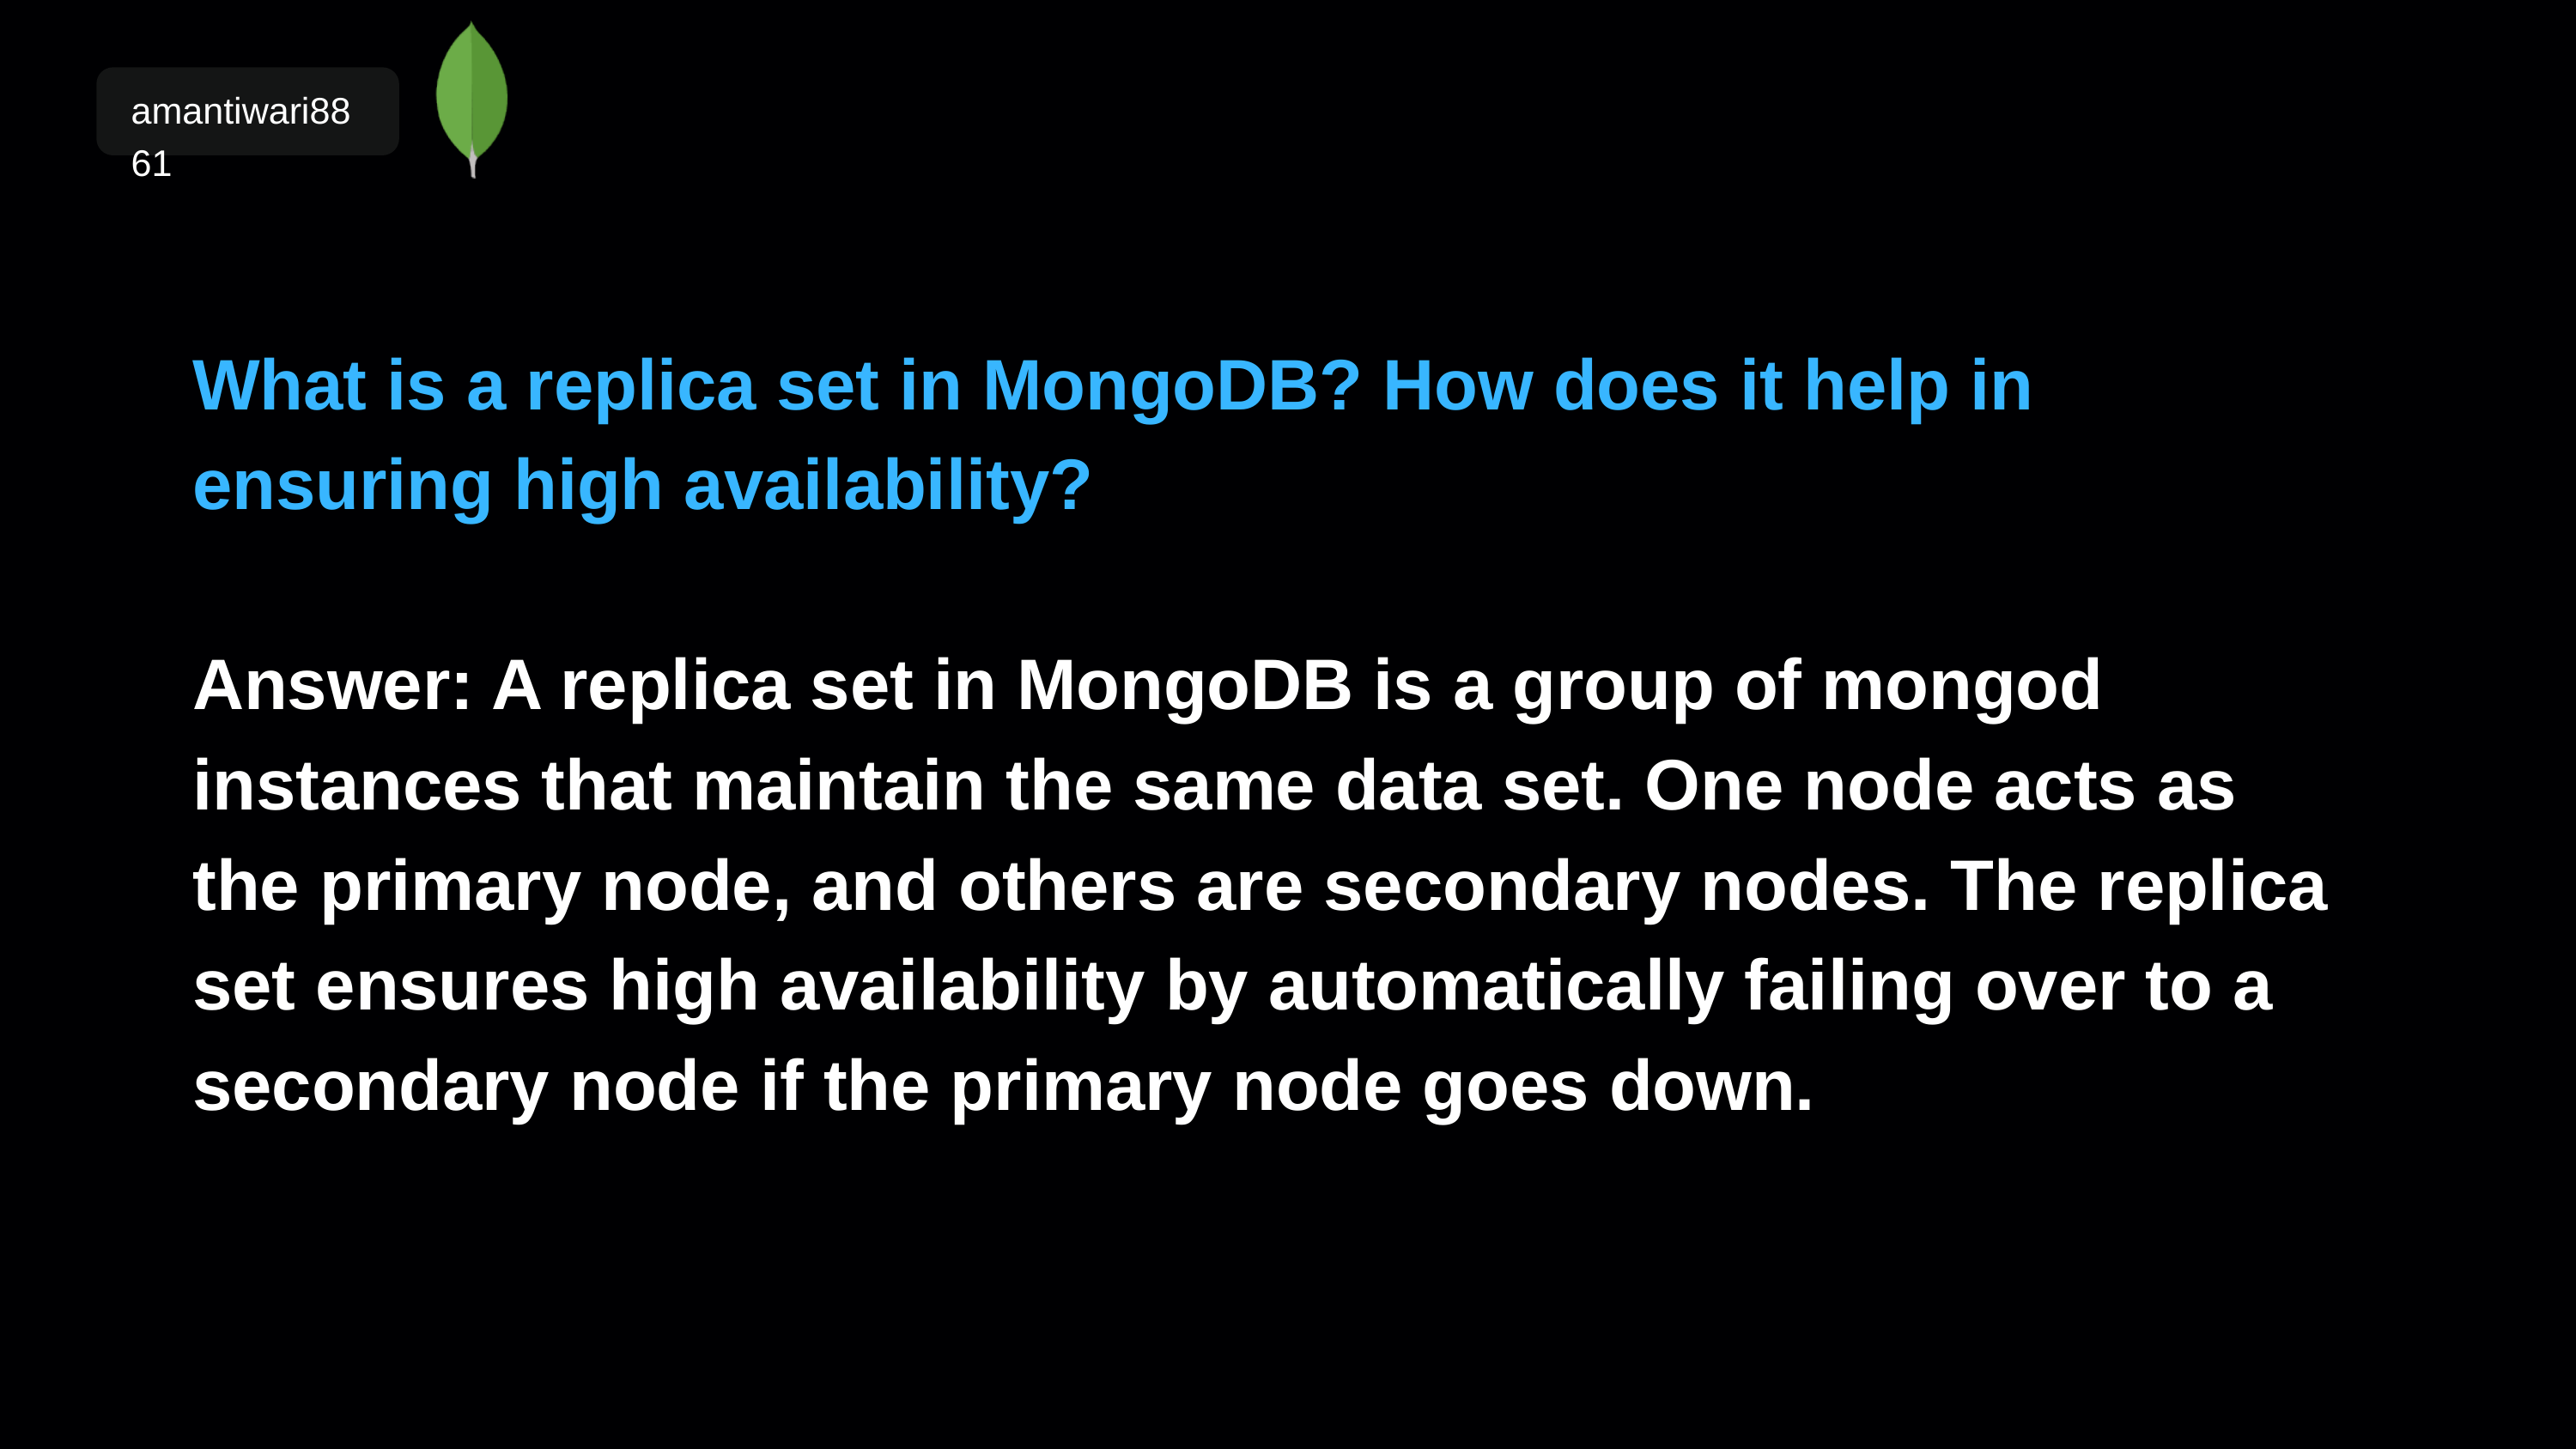

amantiwari8861
What is a replica set in MongoDB? How does it help in ensuring high availability?

Answer: A replica set in MongoDB is a group of mongod instances that maintain the same data set. One node acts as the primary node, and others are secondary nodes. The replica set ensures high availability by automatically failing over to a secondary node if the primary node goes down.